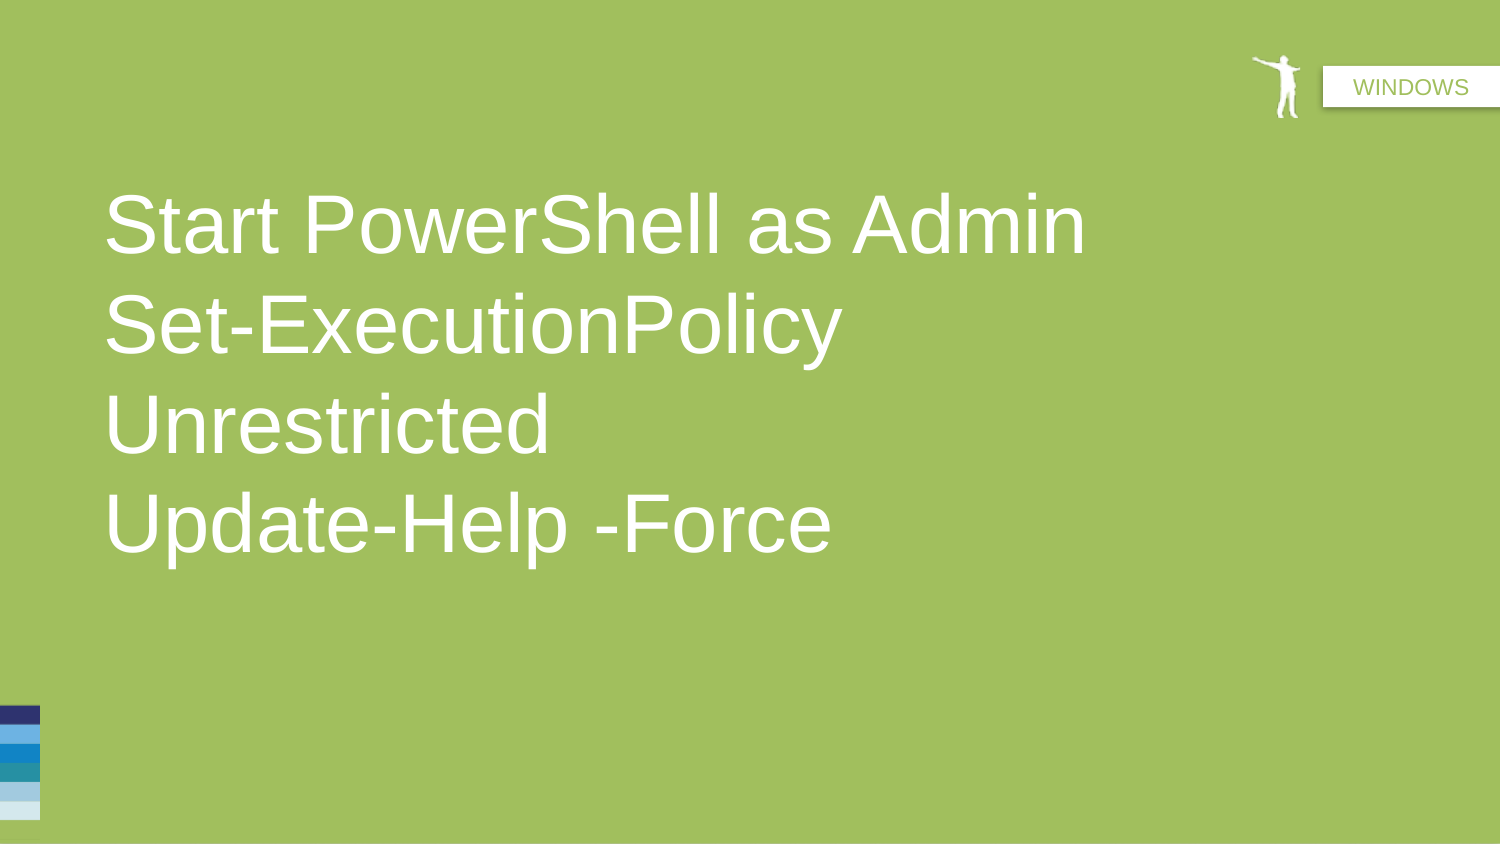

# Start PowerShell as Admin Set-ExecutionPolicy Unrestricted Update-Help -Force